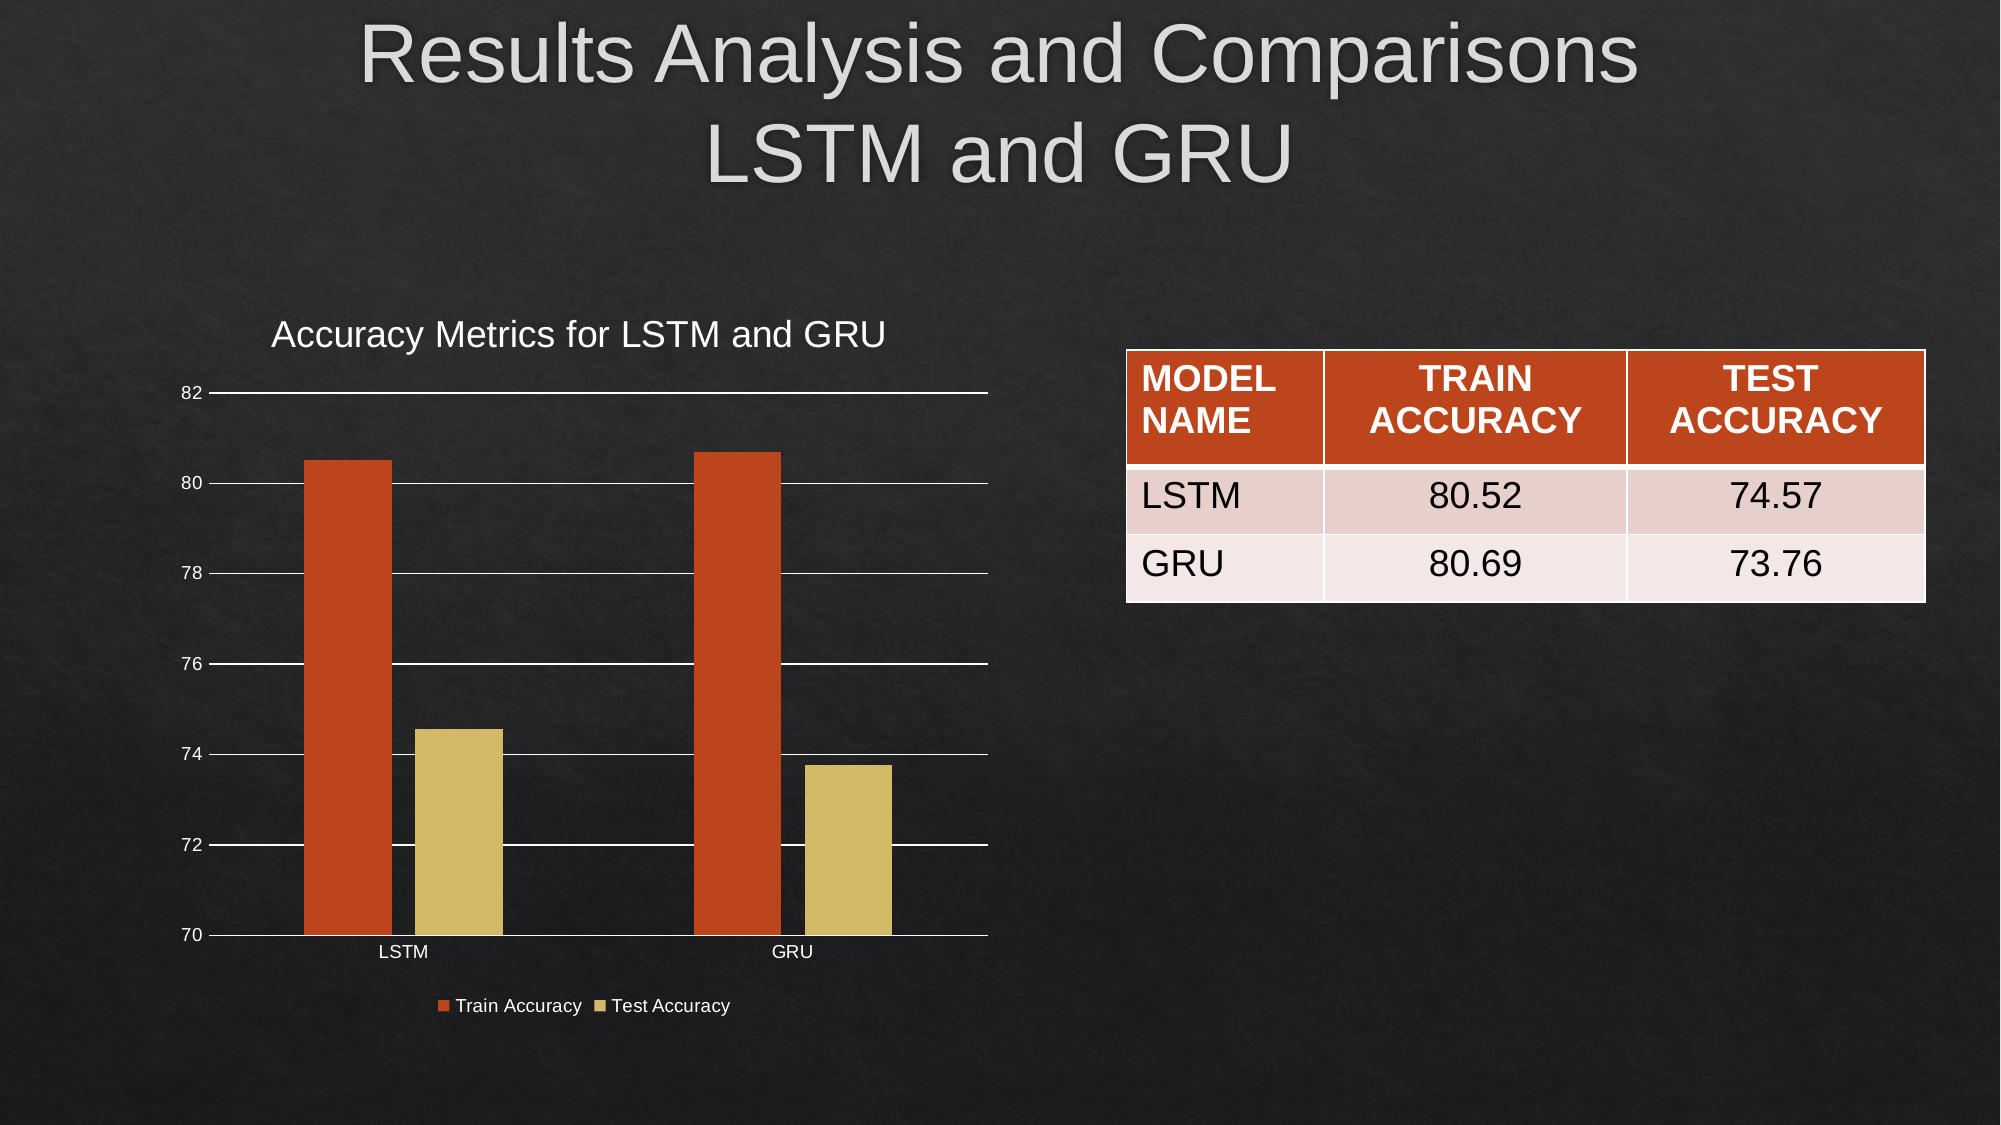

overall_1_132328931330608984 columns_1_132328931330608984
# Results Analysis and Comparisons LSTM and GRU

### Chart: Accuracy Metrics for LSTM and GRU

| Category | Train Accuracy | Test Accuracy |
|---|---|---|
| LSTM | 80.52 | 74.57 |
| GRU | 80.69 | 73.76 |
| MODEL NAME | TRAIN ACCURACY | TEST ACCURACY |
| --- | --- | --- |
| LSTM | 80.52 | 74.57 |
| GRU | 80.69 | 73.76 |